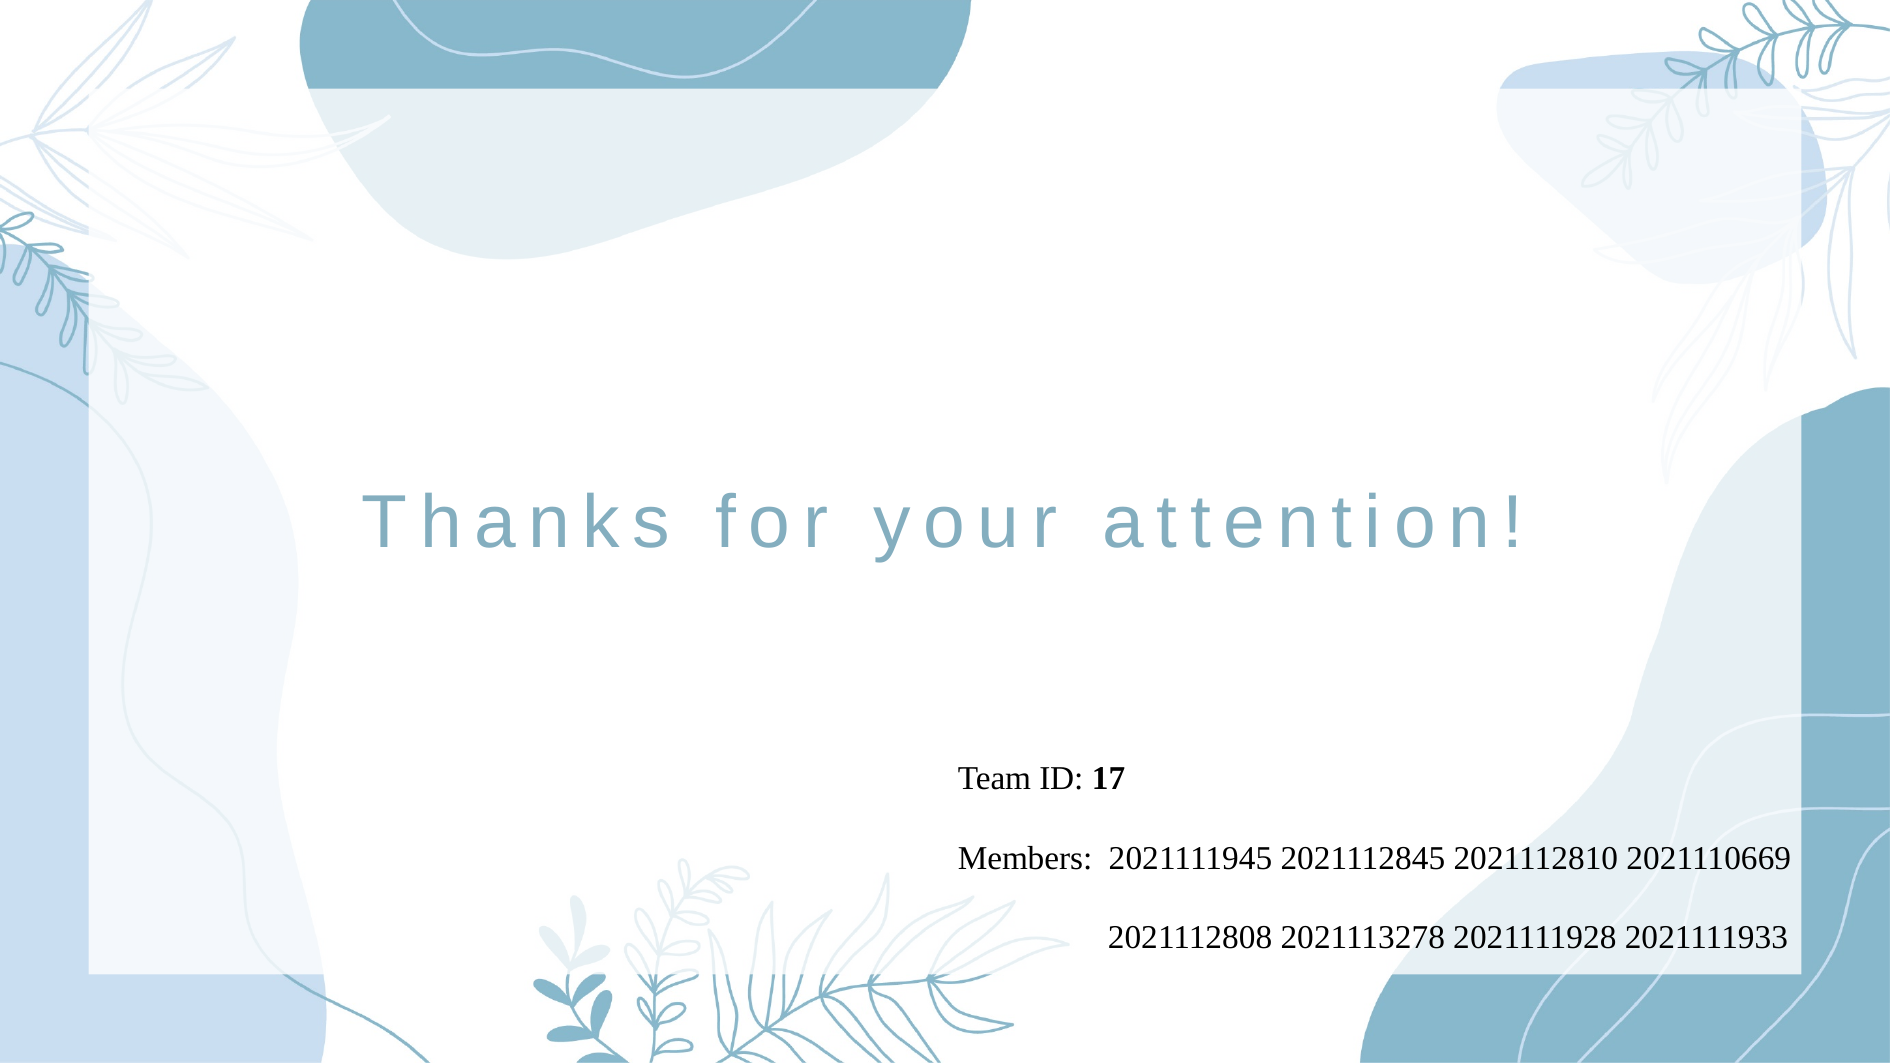

Thanks for your attention!
Team ID: 17
Members:  2021111945 2021112845 2021112810 2021110669
	2021112808 2021113278 2021111928 2021111933